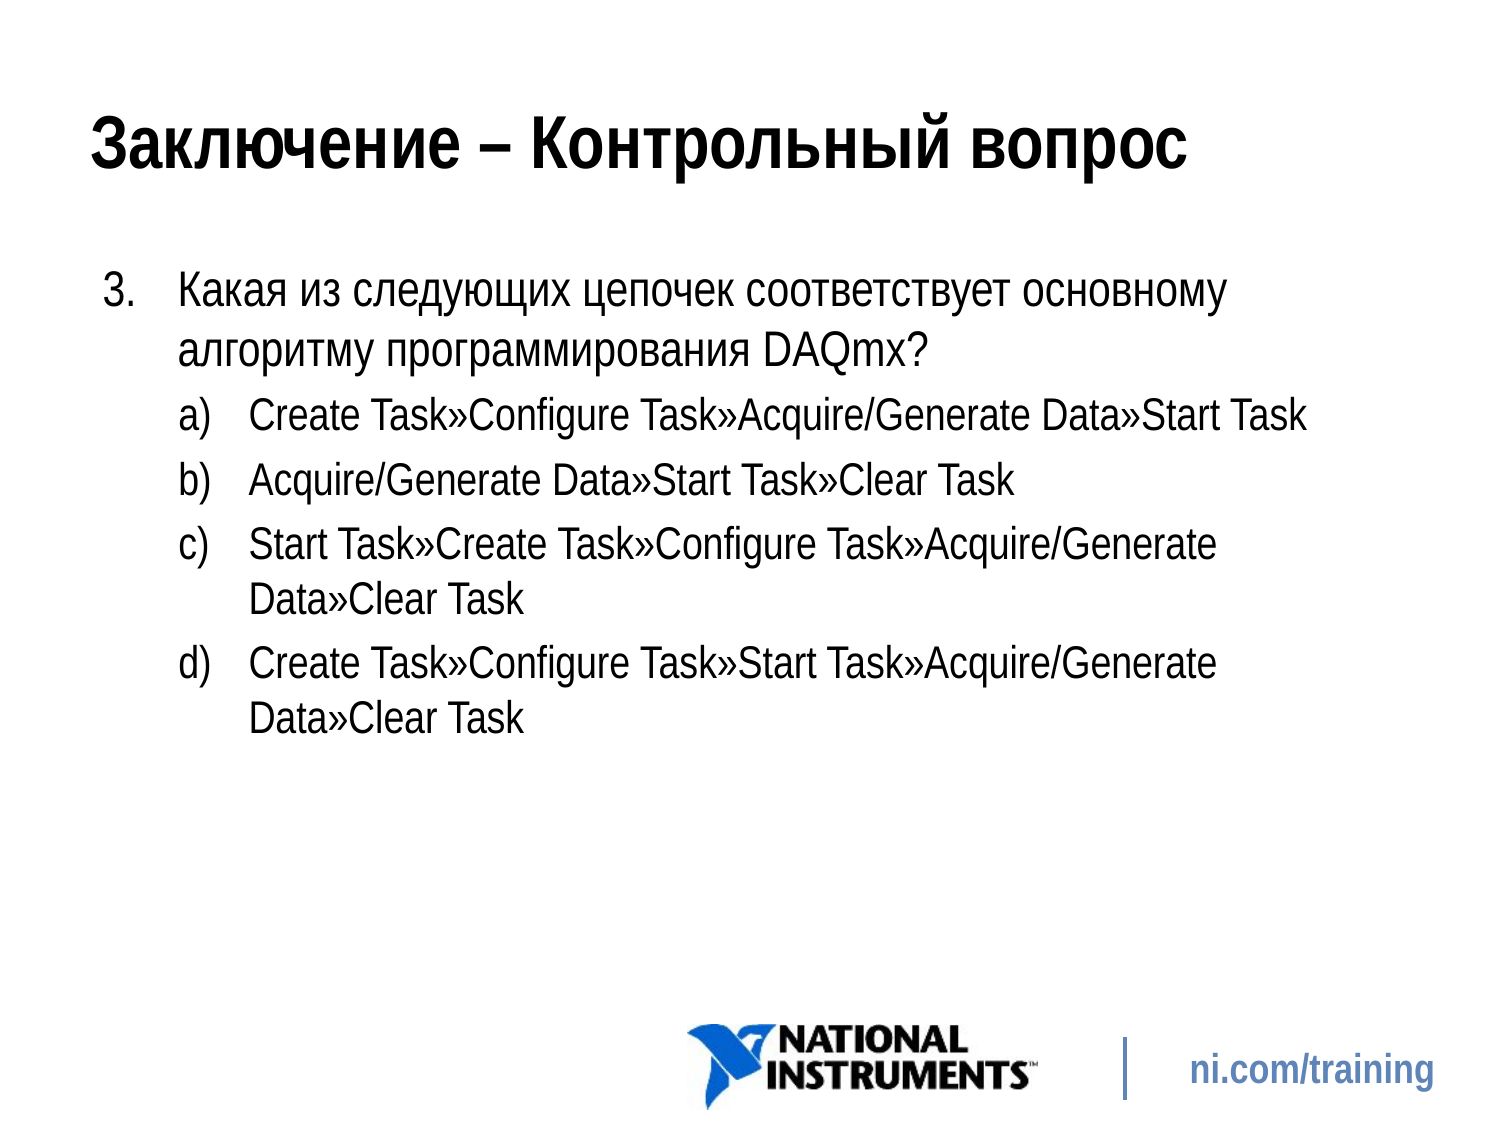

# Заключение – Контрольный вопрос
Какая из следующих цепочек соответствует основному алгоритму программирования DAQmx?
Create Task»Configure Task»Acquire/Generate Data»Start Task
Acquire/Generate Data»Start Task»Clear Task
Start Task»Create Task»Configure Task»Acquire/Generate Data»Clear Task
Create Task»Configure Task»Start Task»Acquire/Generate Data»Clear Task

253